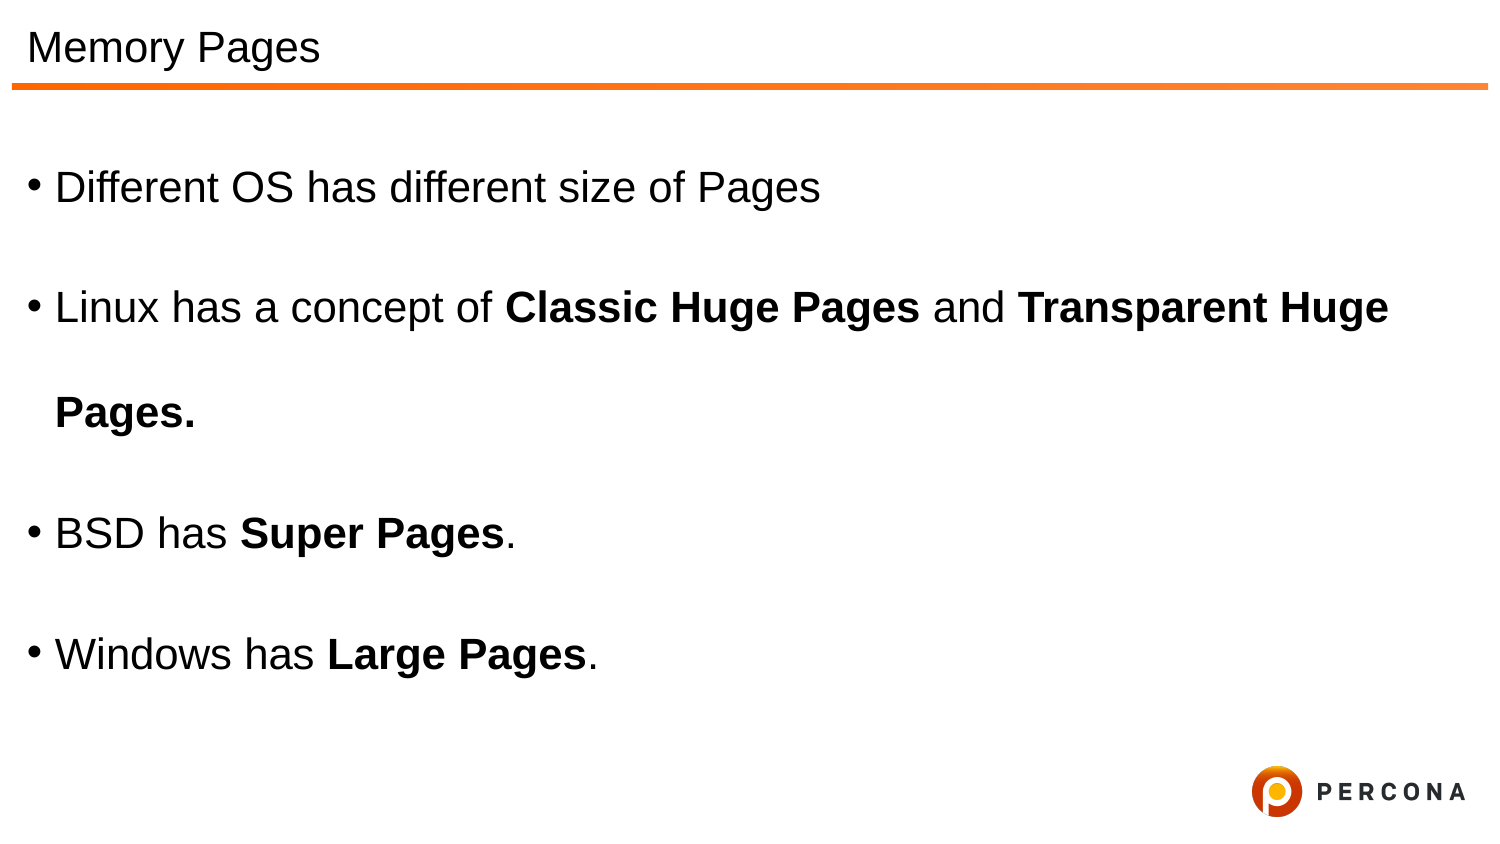

# Memory Pages
Different OS has different size of Pages
Linux has a concept of Classic Huge Pages and Transparent Huge Pages.
BSD has Super Pages.
Windows has Large Pages.